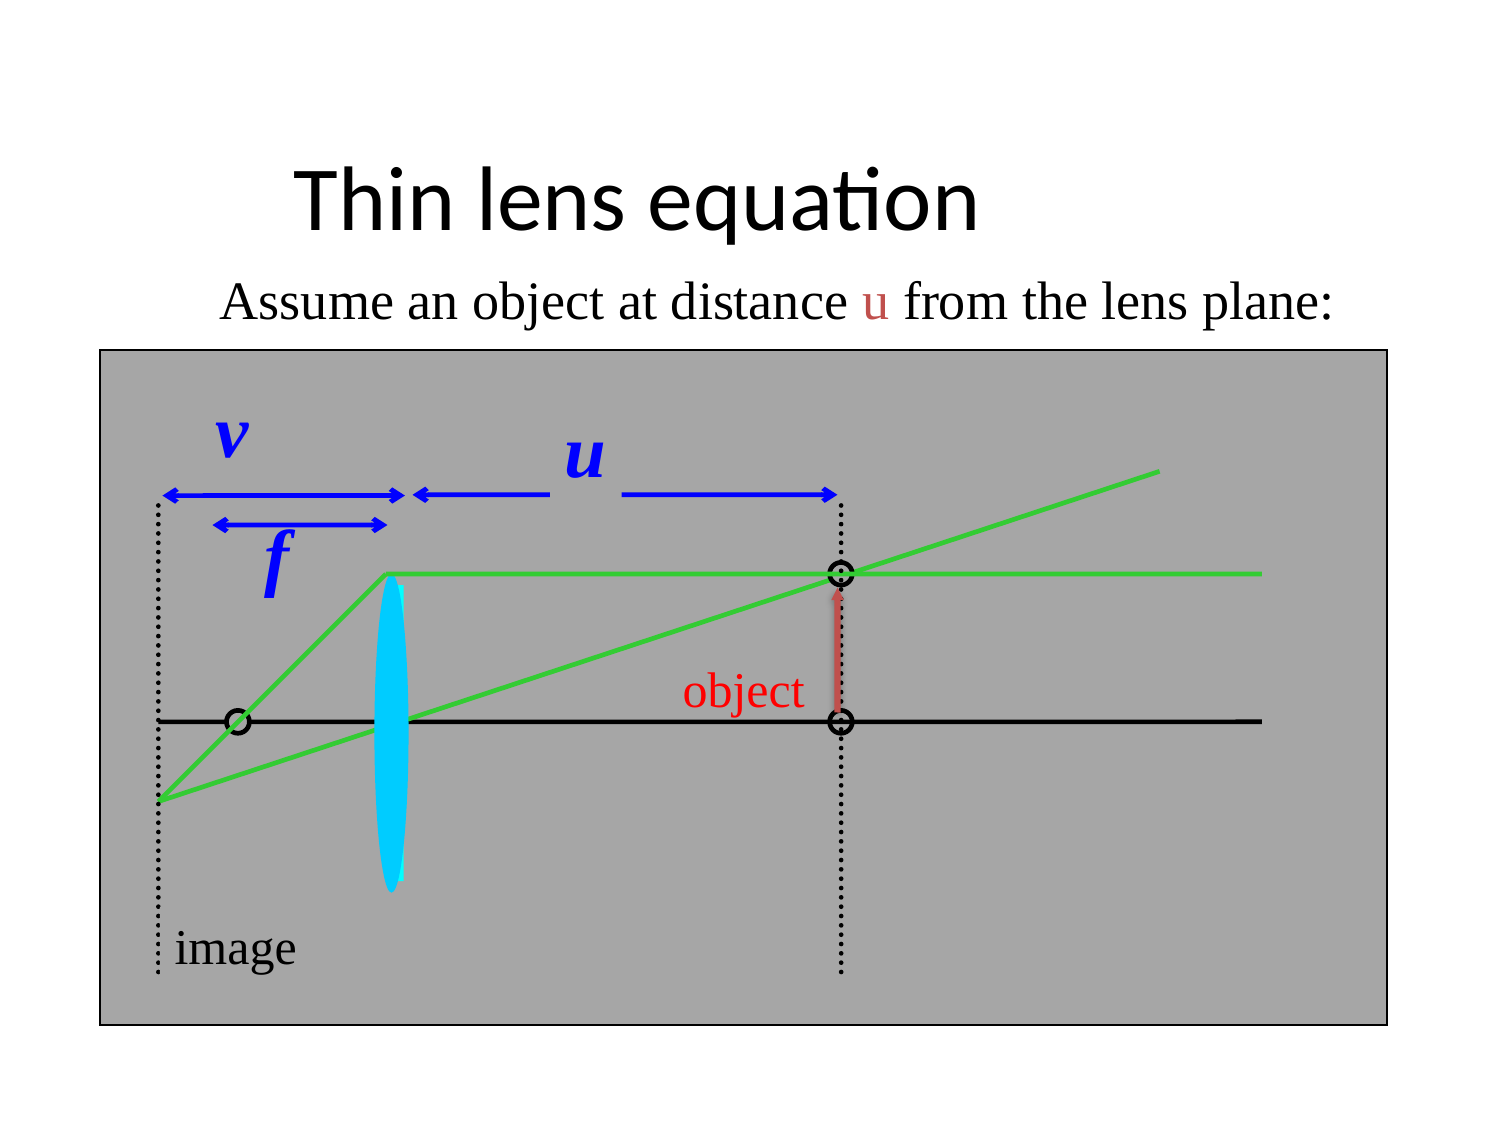

Thin lens equation
Assume an object at distance u from the lens plane:
object
v
u

f

image